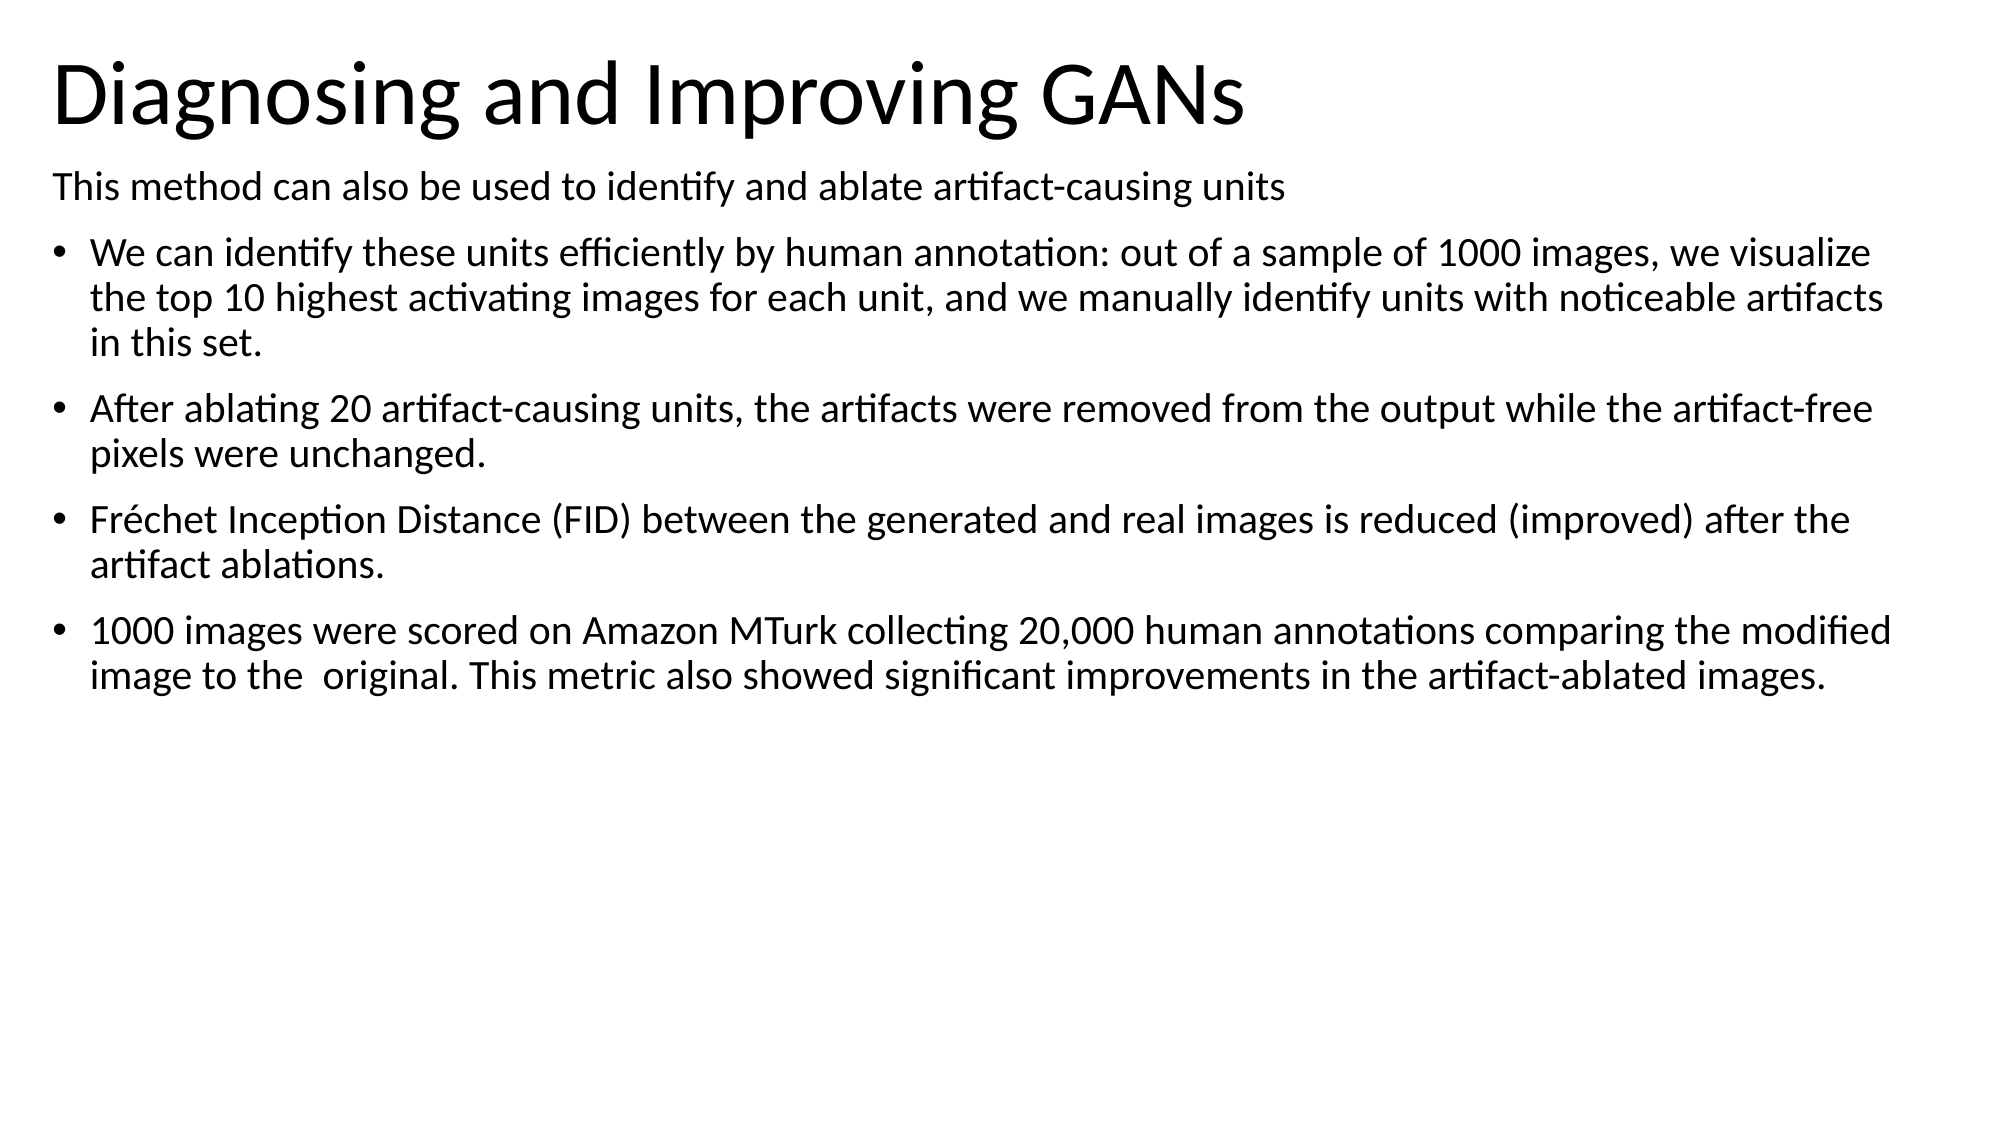

Diagnosing and Improving GANs
This method can also be used to identify and ablate artifact-causing units
We can identify these units efficiently by human annotation: out of a sample of 1000 images, we visualize the top 10 highest activating images for each unit, and we manually identify units with noticeable artifacts in this set.
After ablating 20 artifact-causing units, the artifacts were removed from the output while the artifact-free pixels were unchanged.
Fréchet Inception Distance (FID) between the generated and real images is reduced (improved) after the artifact ablations.
1000 images were scored on Amazon MTurk collecting 20,000 human annotations comparing the modified image to the  original. This metric also showed significant improvements in the artifact-ablated images.